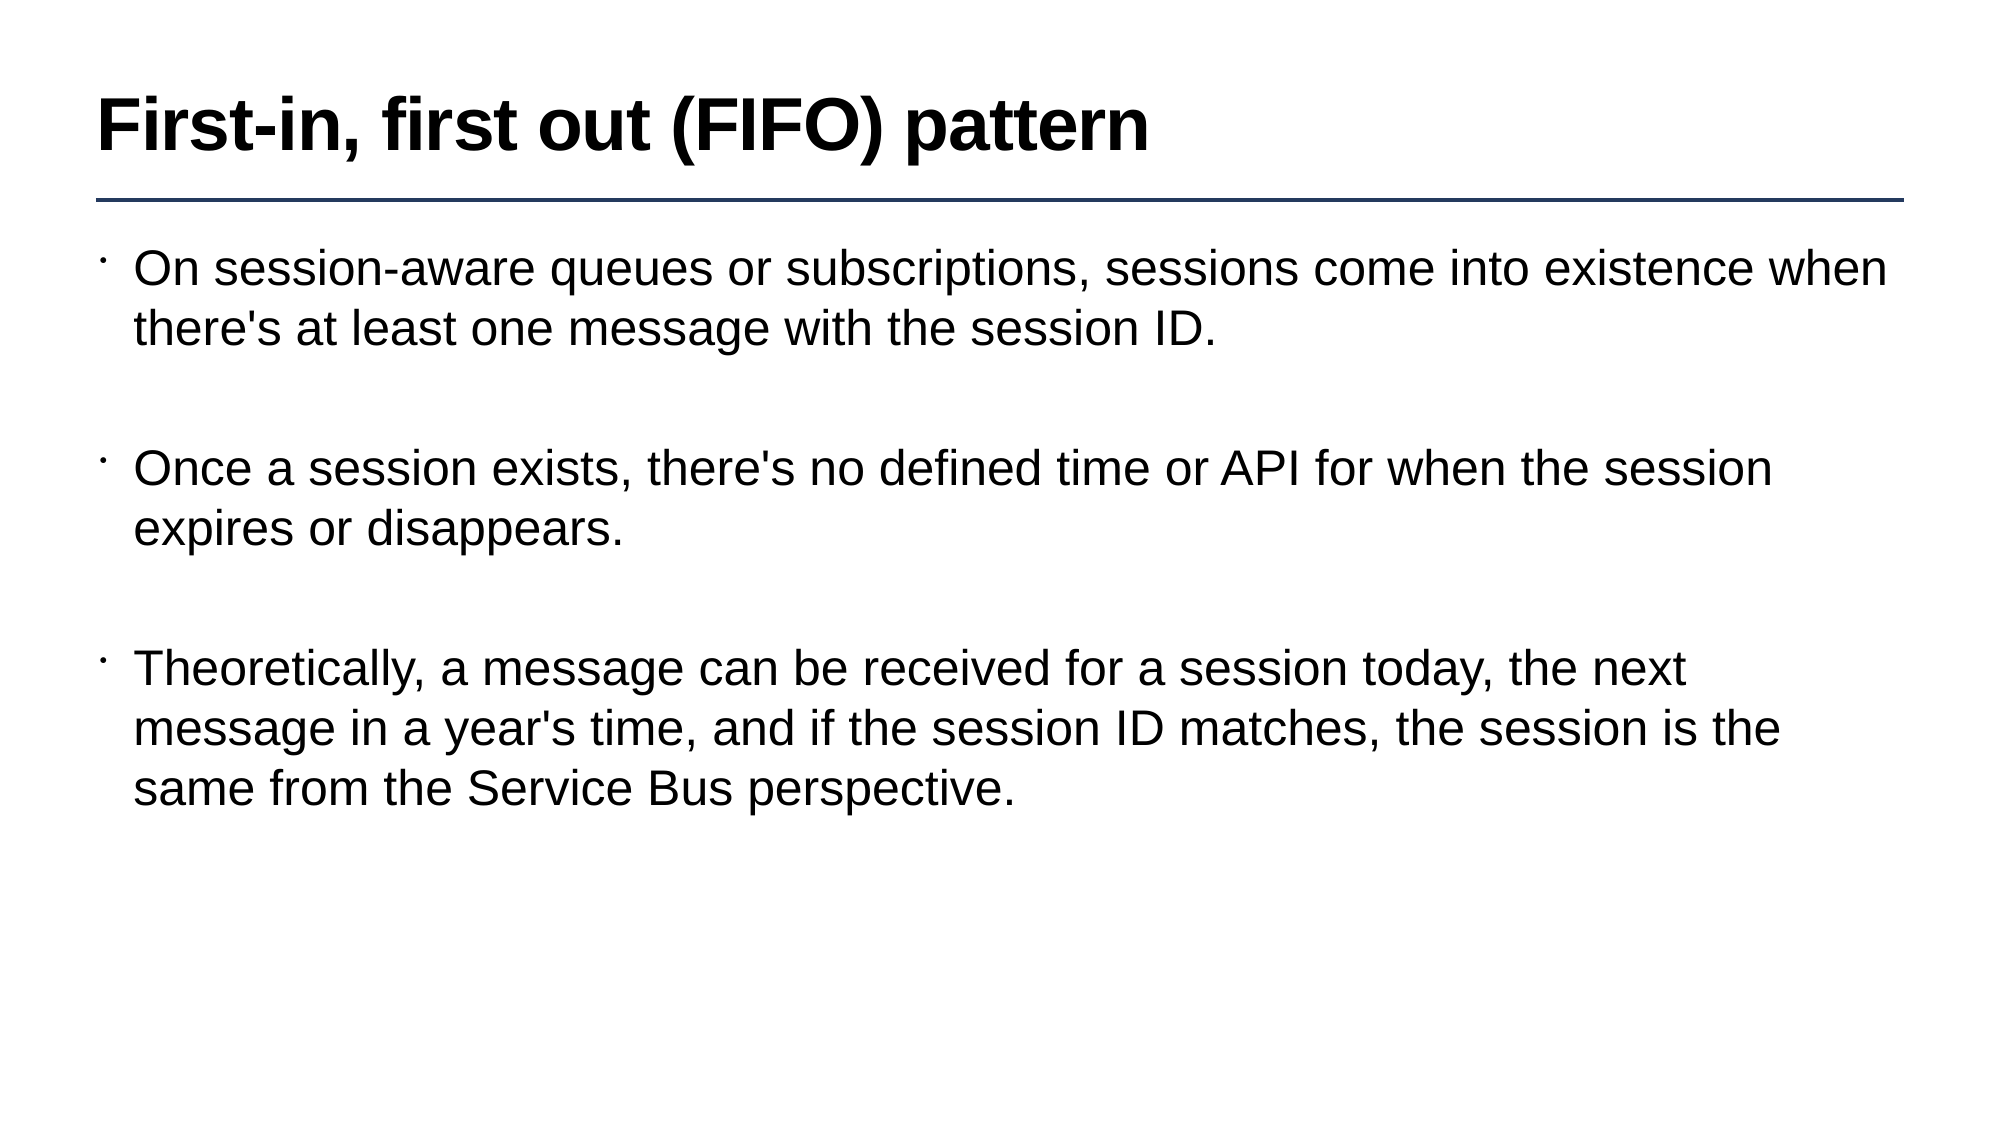

# First-in, first out (FIFO) pattern
On session-aware queues or subscriptions, sessions come into existence when there's at least one message with the session ID.

Once a session exists, there's no defined time or API for when the session expires or disappears.

Theoretically, a message can be received for a session today, the next message in a year's time, and if the session ID matches, the session is the same from the Service Bus perspective.